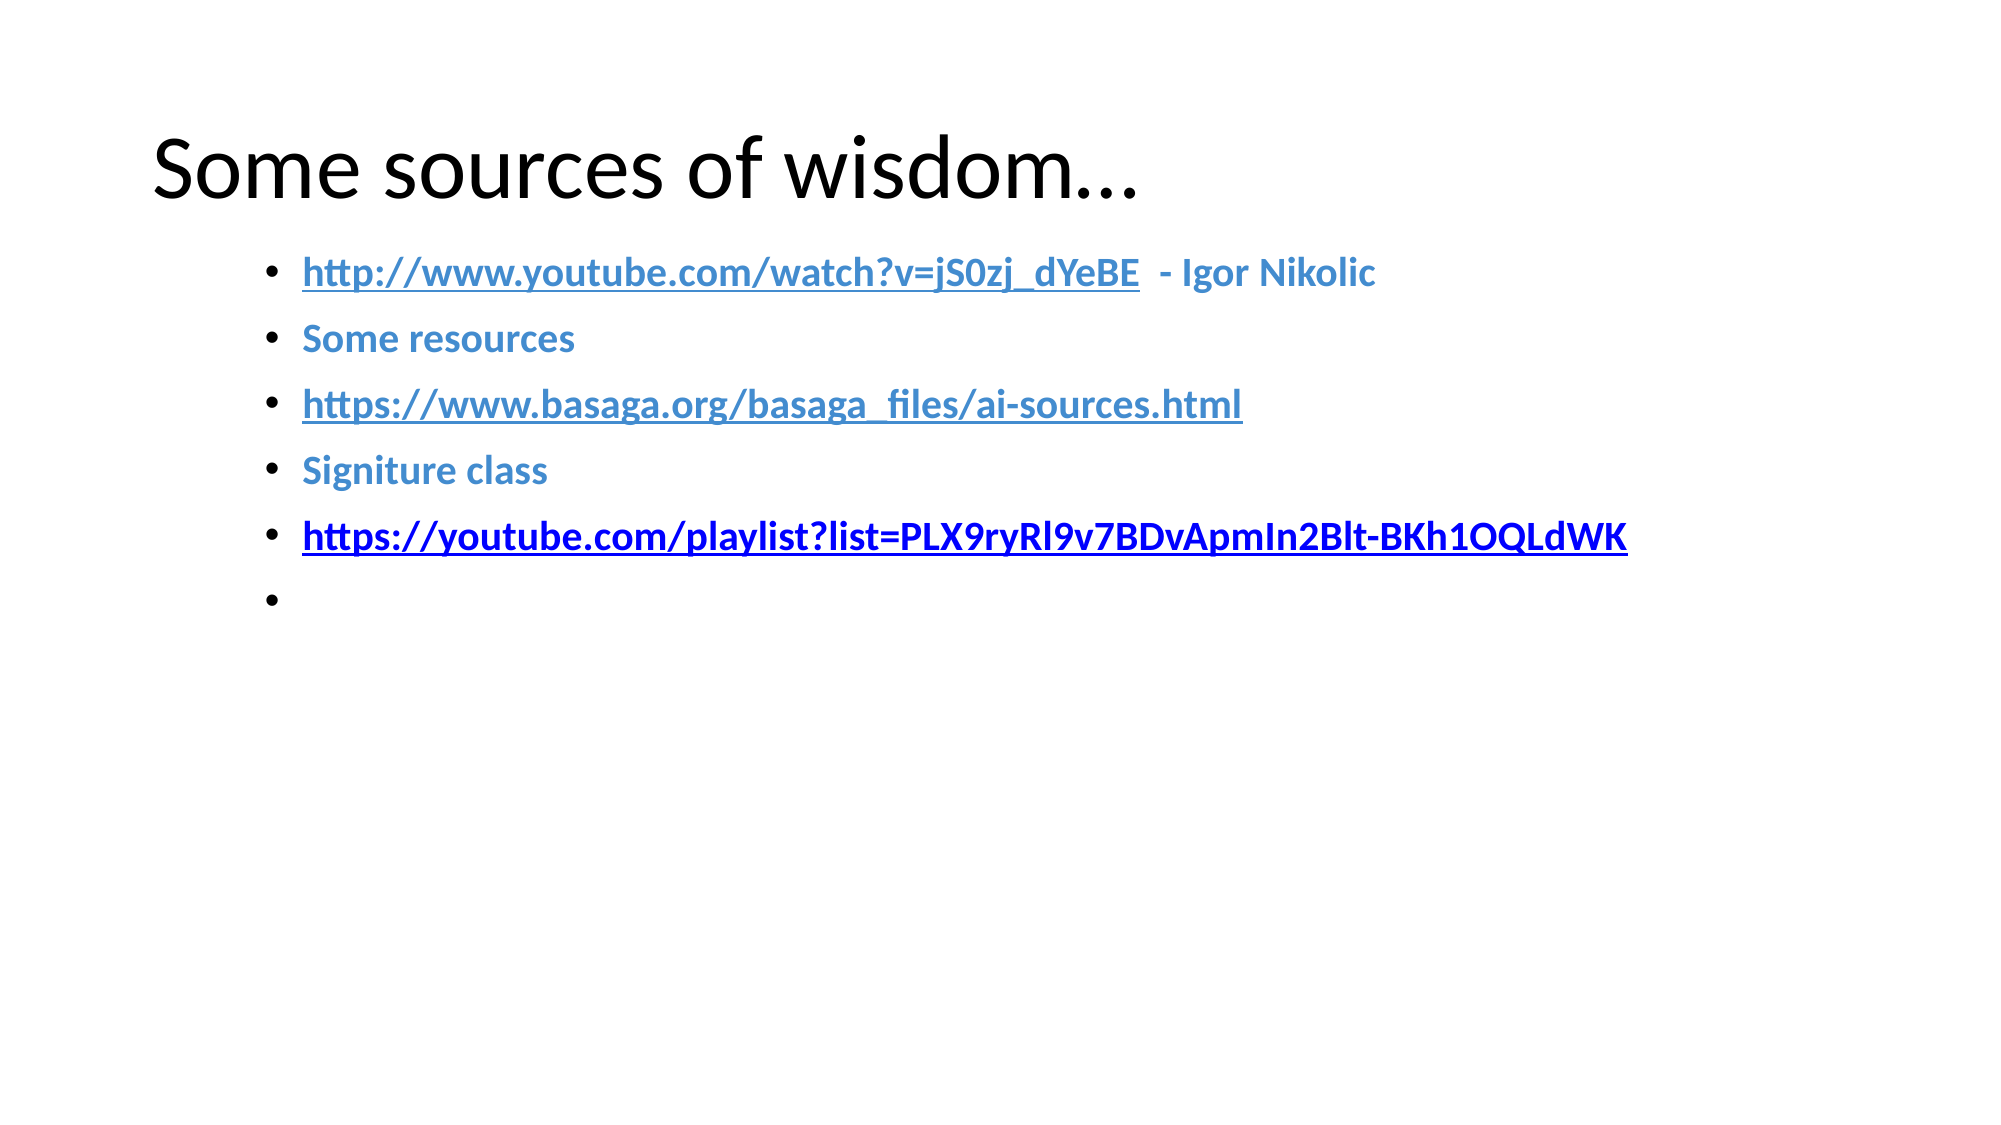

# Some sources of wisdom…
http://www.youtube.com/watch?v=jS0zj_dYeBE  - Igor Nikolic
Some resources
https://www.basaga.org/basaga_files/ai-sources.html
Signiture class
https://youtube.com/playlist?list=PLX9ryRl9v7BDvApmIn2Blt-BKh1OQLdWK